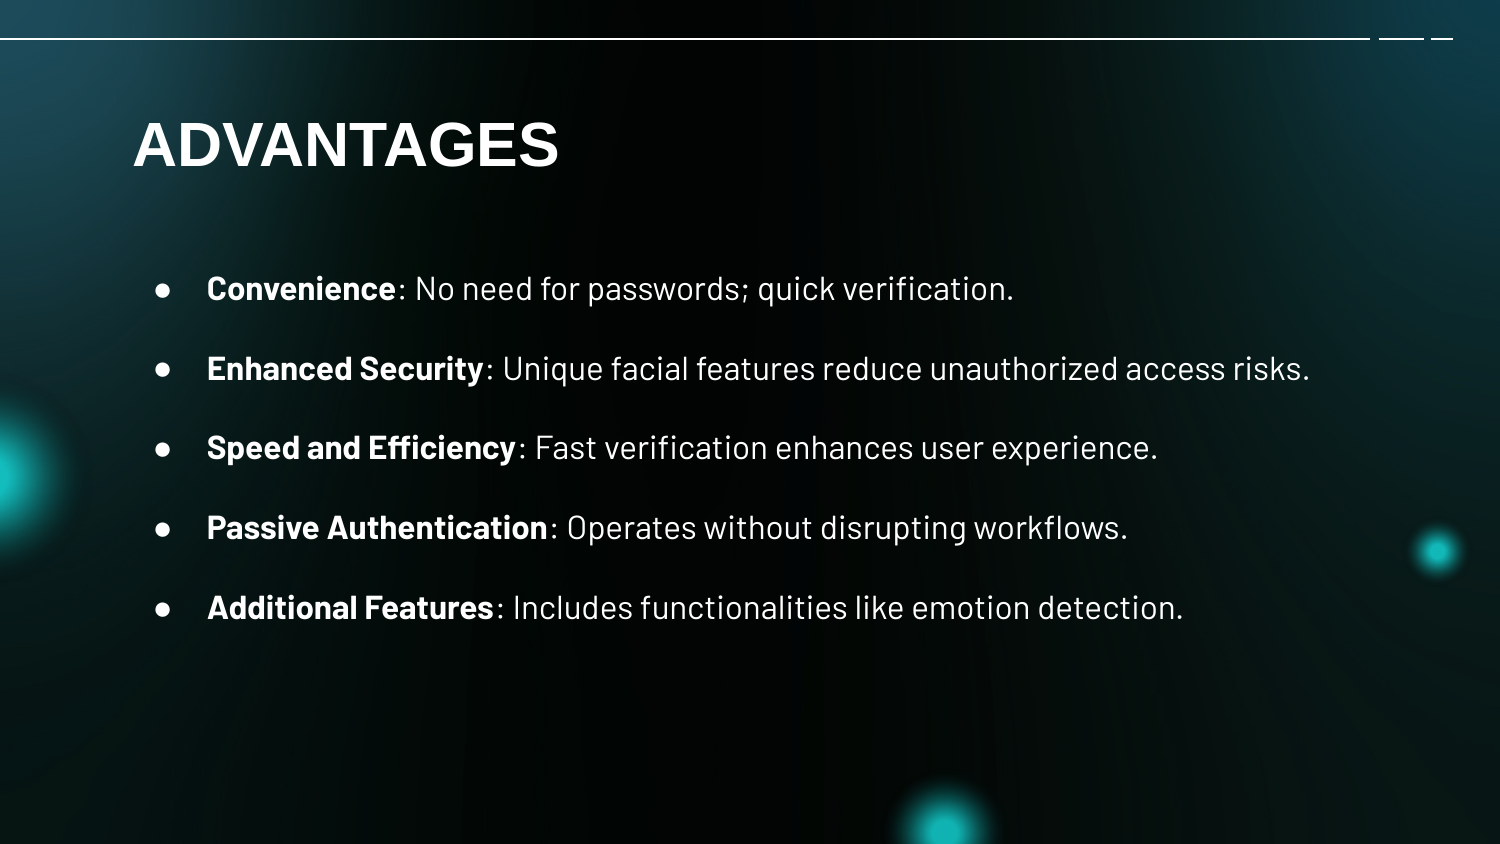

# ADVANTAGES
Convenience: No need for passwords; quick verification.

Enhanced Security: Unique facial features reduce unauthorized access risks.

Speed and Efficiency: Fast verification enhances user experience.

Passive Authentication: Operates without disrupting workflows.

Additional Features: Includes functionalities like emotion detection.